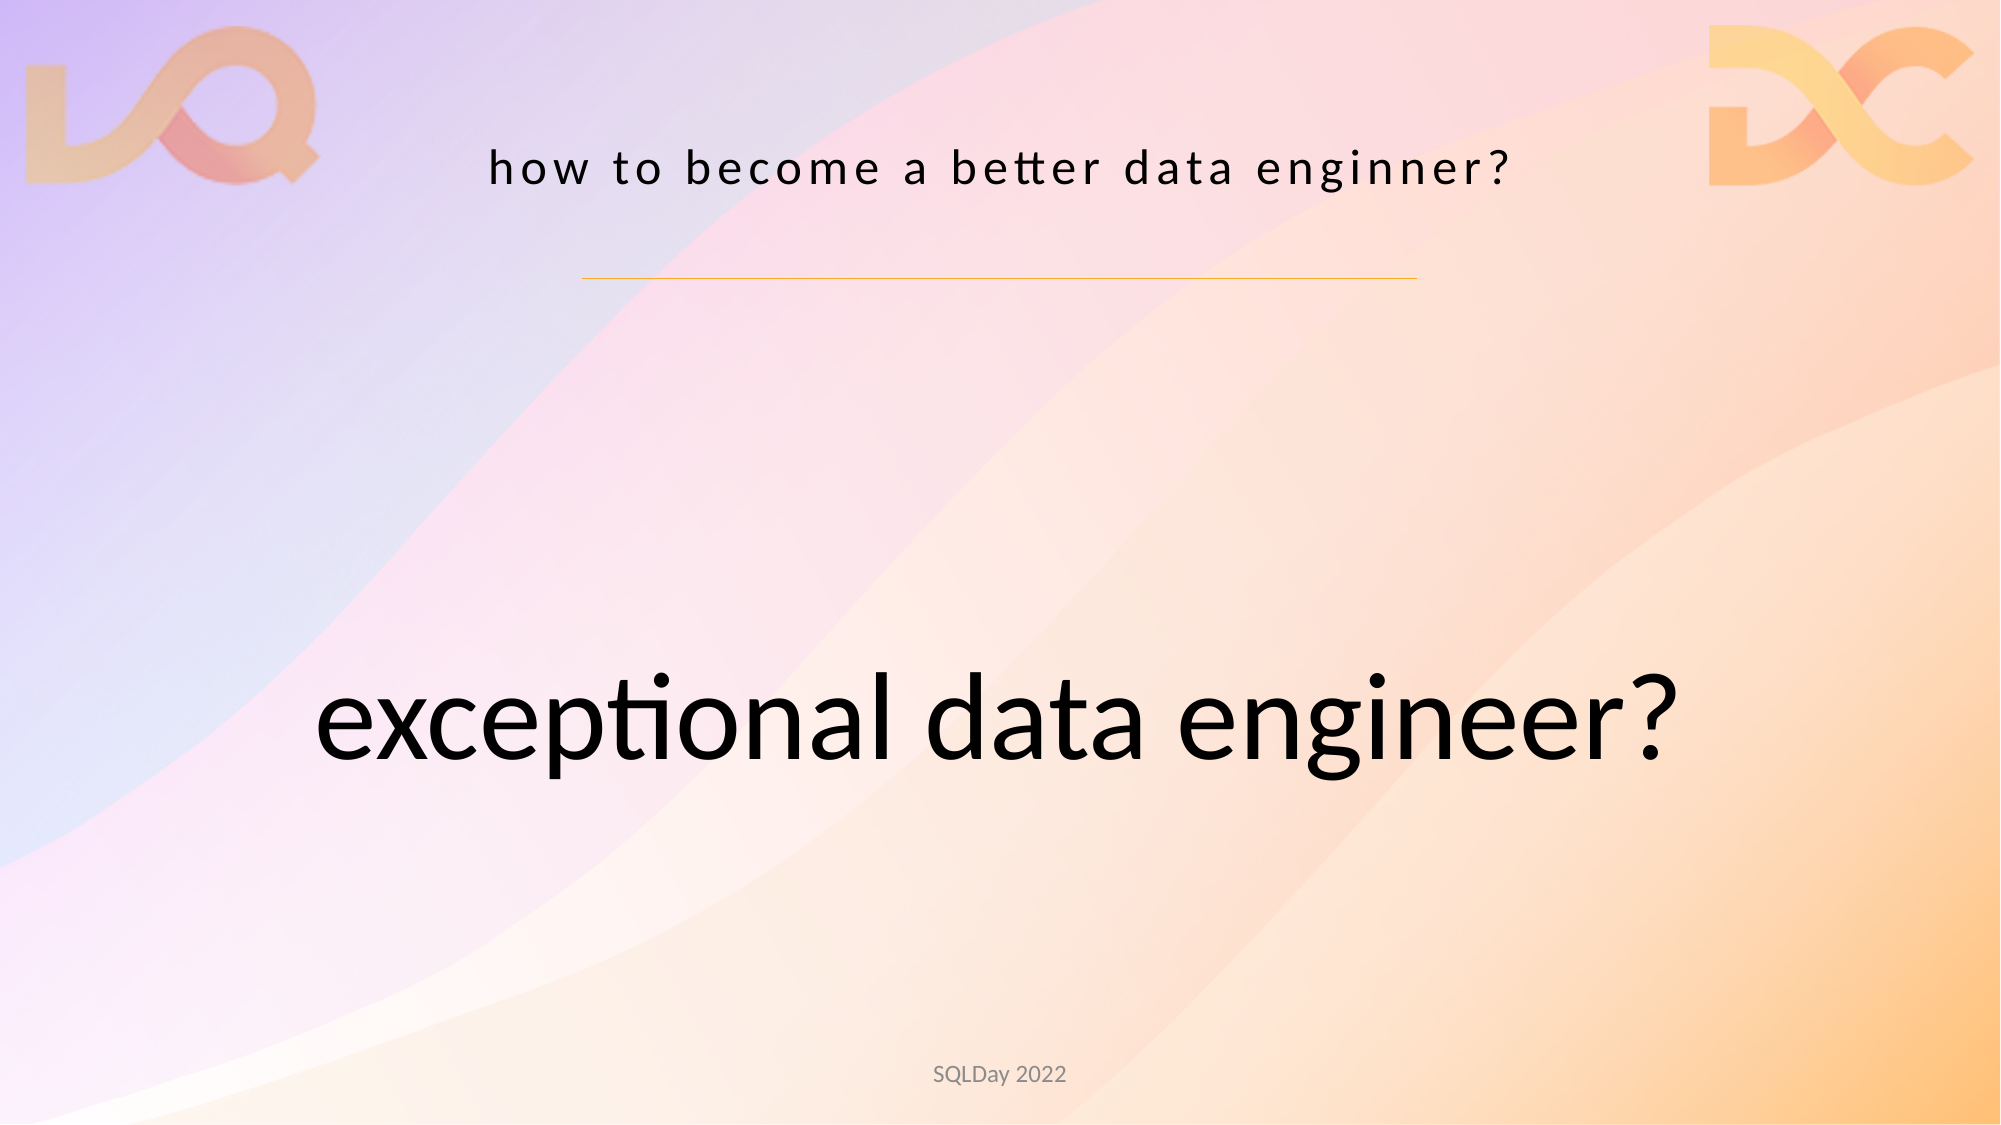

# how to become a better data enginner?
exceptional data engineer?
SQLDay 2022